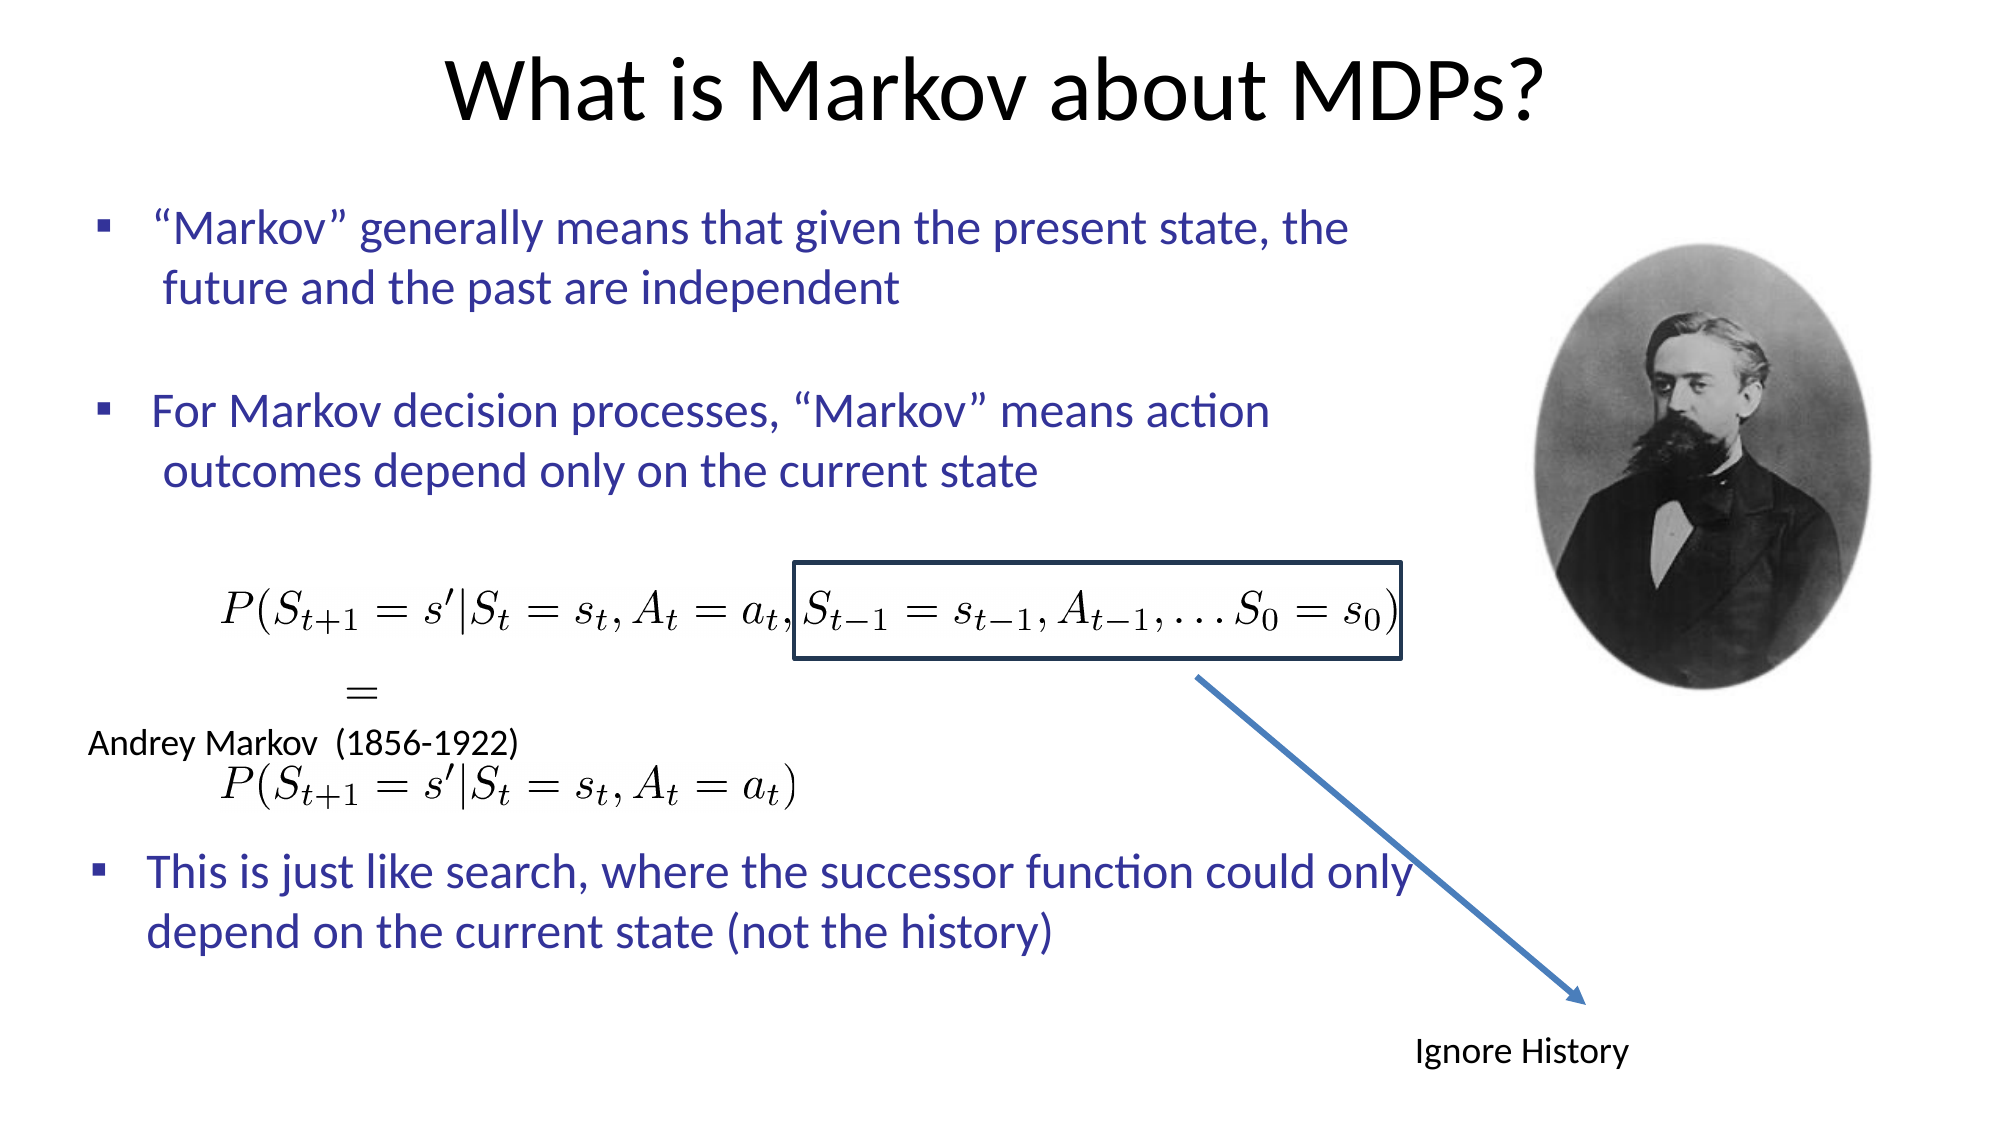

# What is Markov about MDPs?
“Markov” generally means that given the present state, the  future and the past are independent

For Markov decision processes, “Markov” means action  outcomes depend only on the current state

Andrey Markov  (1856-1922)

This is just like search, where the successor function could only  depend on the current state (not the history)

Ignore History